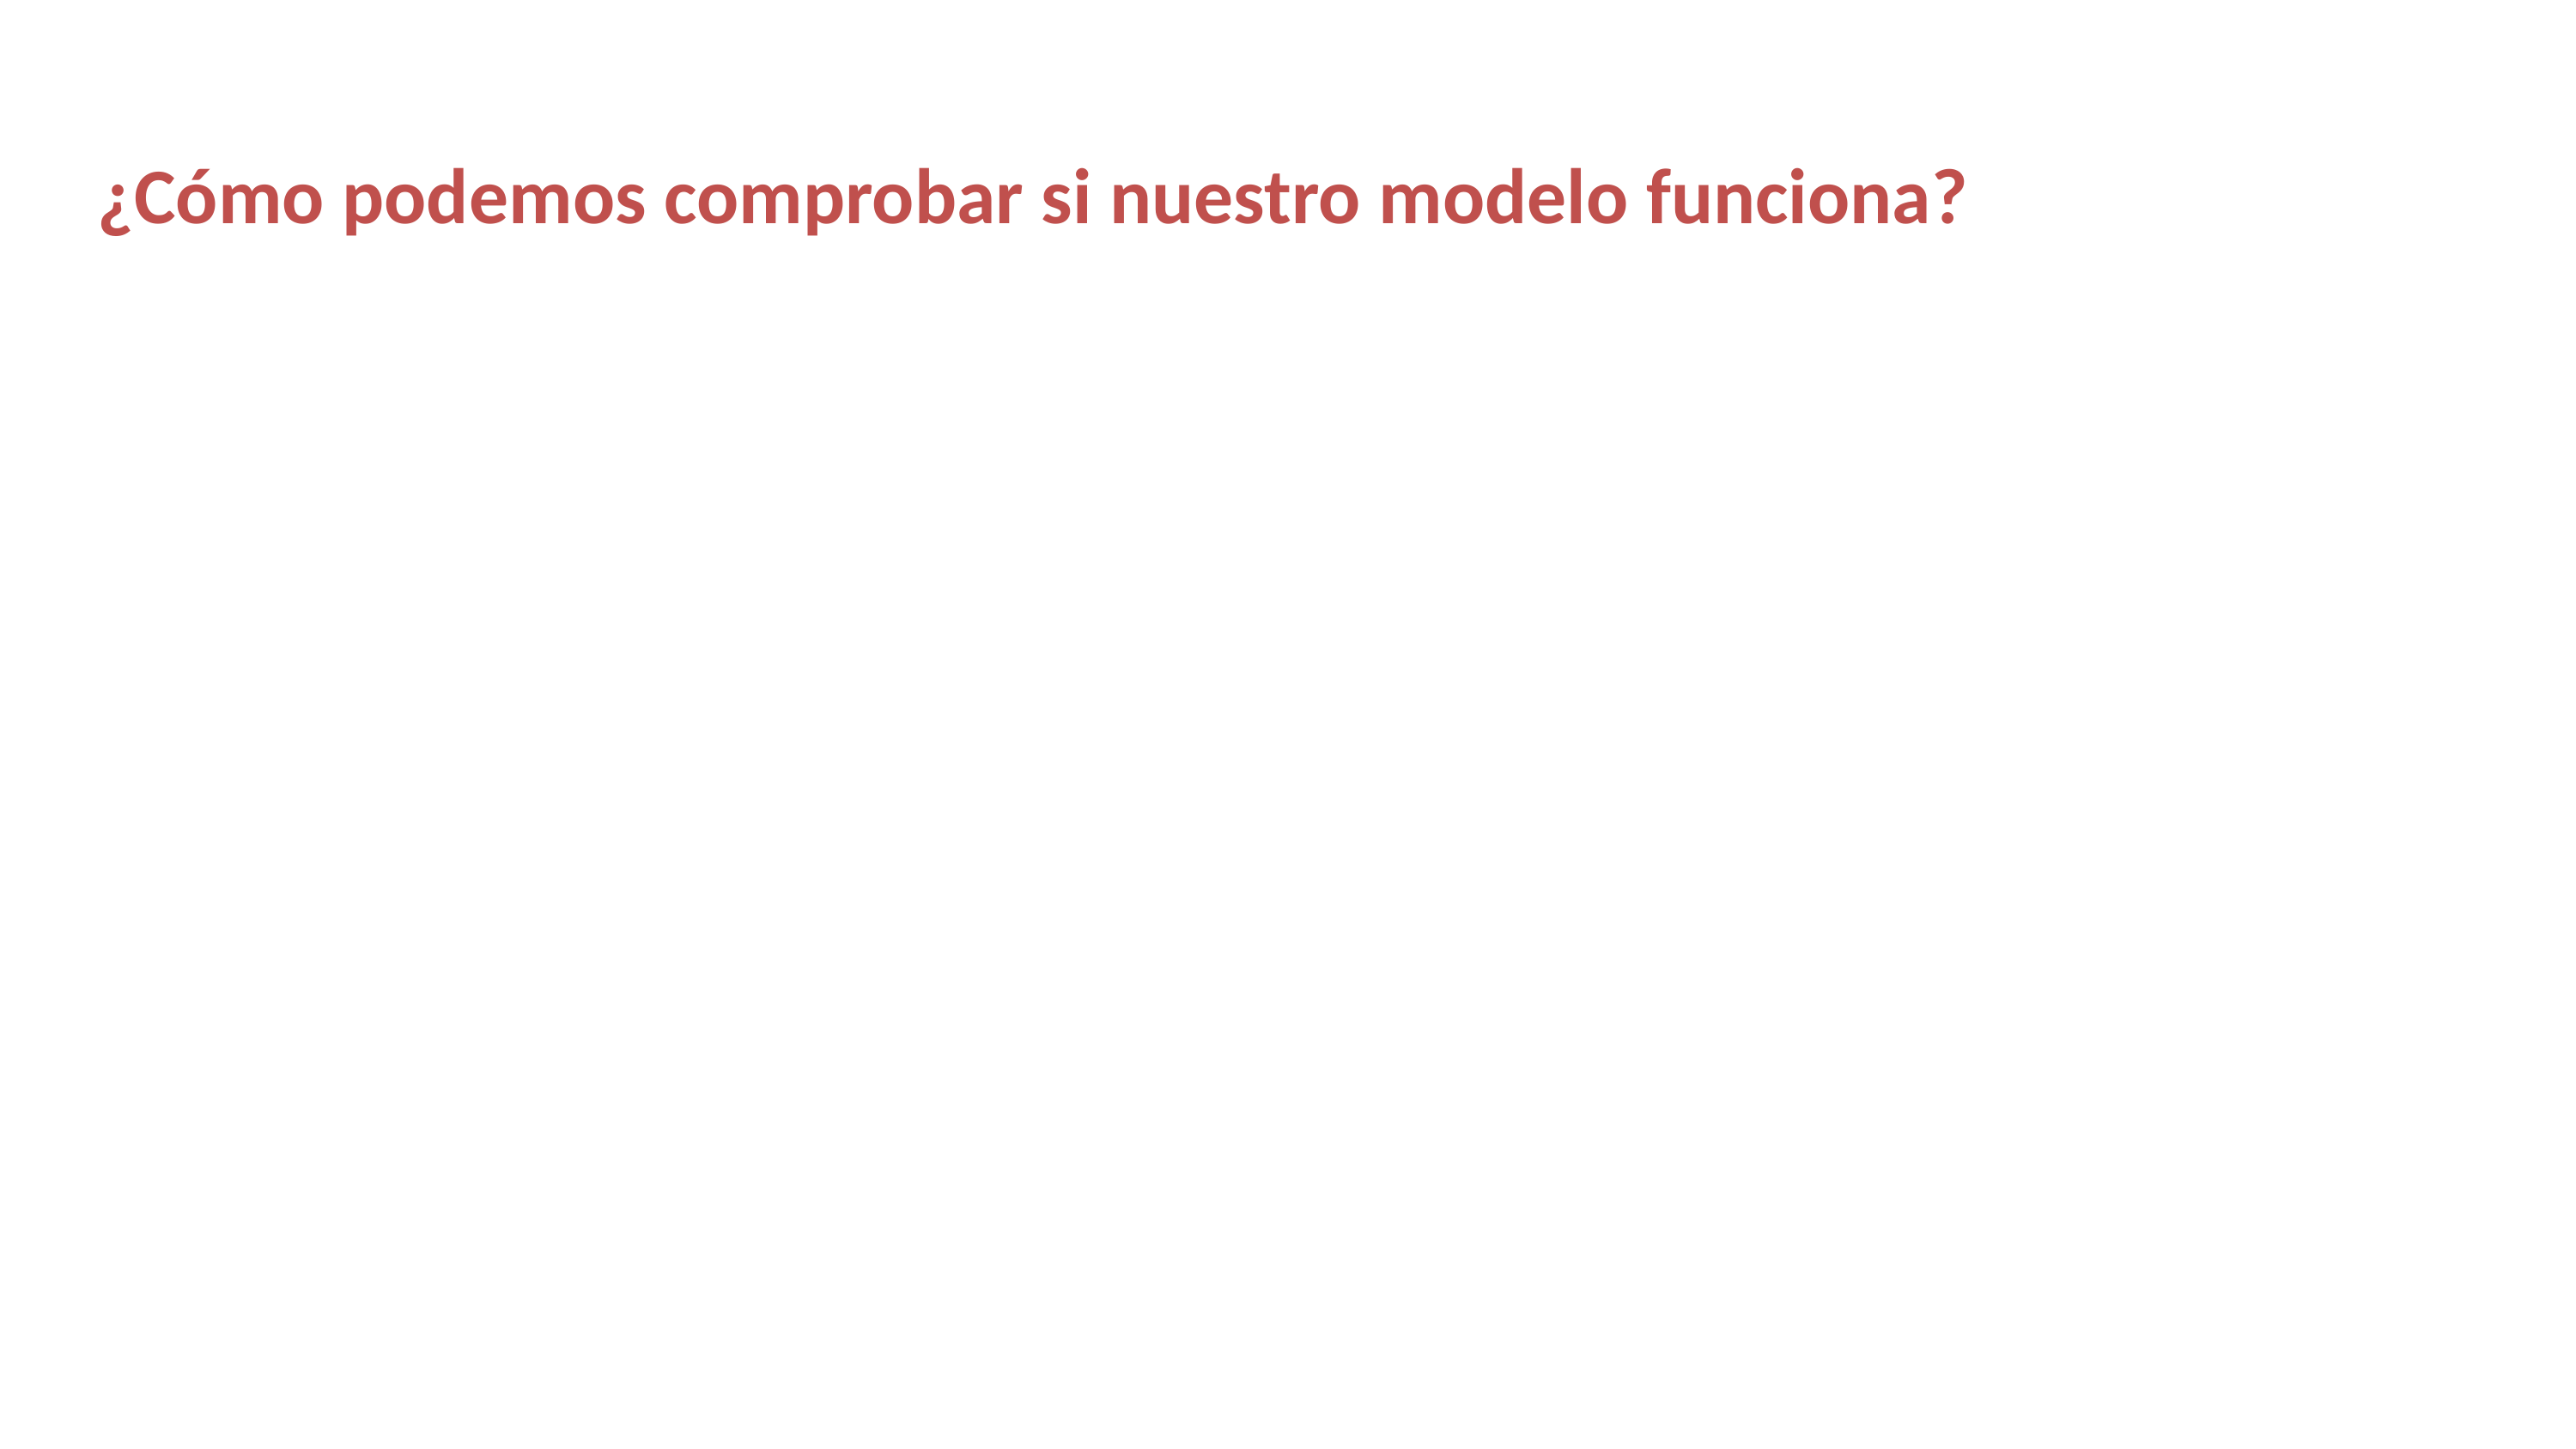

¿Cómo podemos comprobar si nuestro modelo funciona?